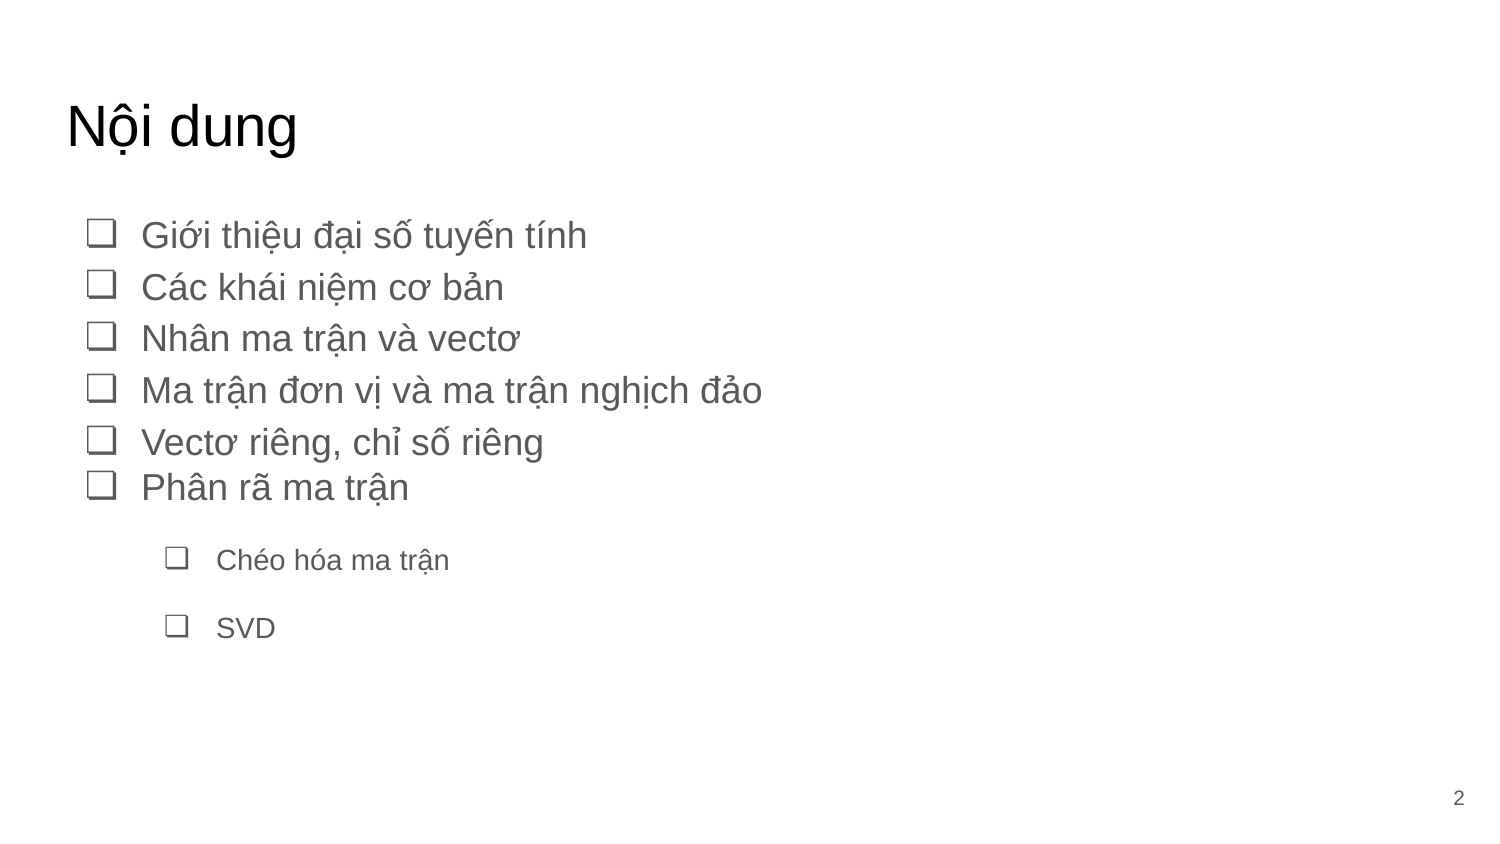

# Nội dung
Giới thiệu đại số tuyến tính
Các khái niệm cơ bản
Nhân ma trận và vectơ
Ma trận đơn vị và ma trận nghịch đảo
Vectơ riêng, chỉ số riêng
Phân rã ma trận
Chéo hóa ma trận
SVD

2